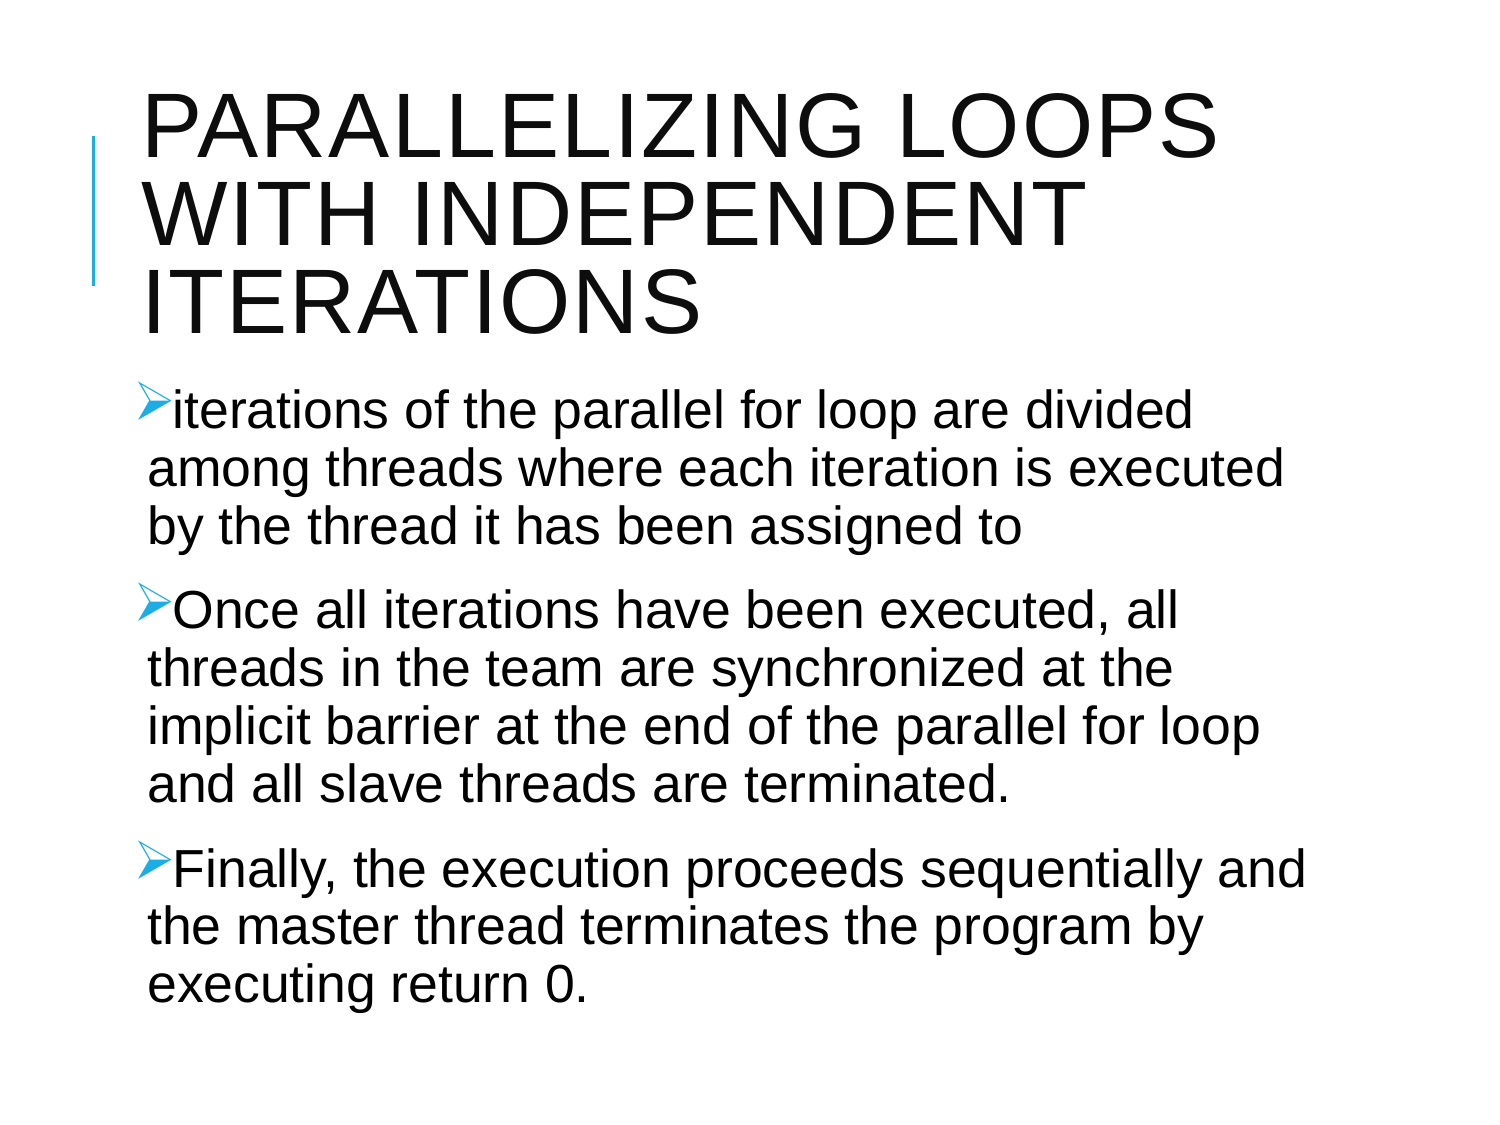

# Parallelizing loops with independent iterations
iterations of the parallel for loop are divided among threads where each iteration is executed by the thread it has been assigned to
Once all iterations have been executed, all threads in the team are synchronized at the implicit barrier at the end of the parallel for loop and all slave threads are terminated.
Finally, the execution proceeds sequentially and the master thread terminates the program by executing return 0.